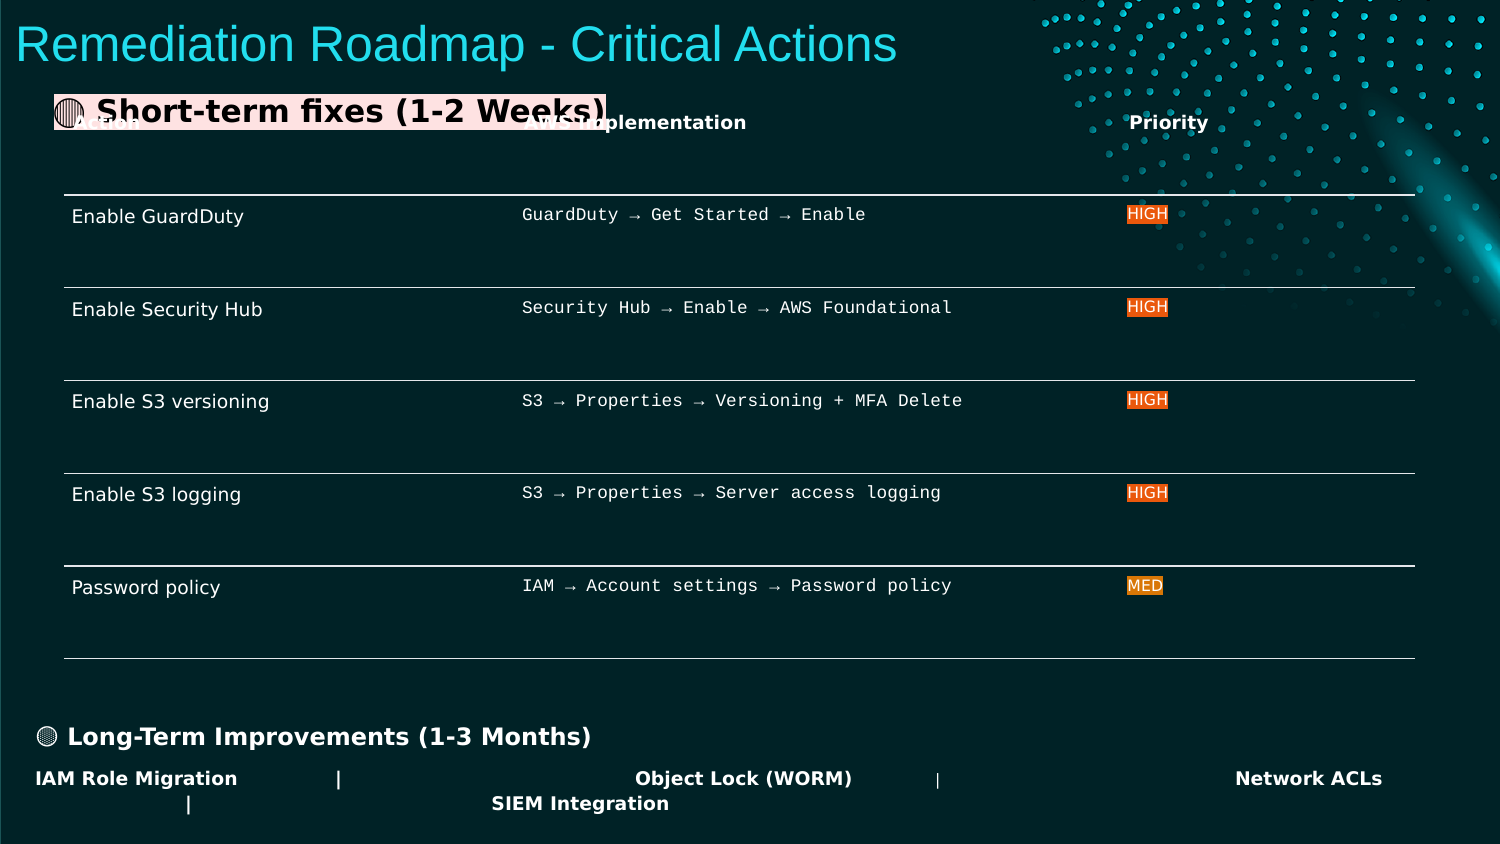

Remediation Roadmap - Critical Actions

🔴 Short-term fixes (1-2 Weeks)
| Action | AWS Implementation | Priority |
| --- | --- | --- |
| Enable GuardDuty | GuardDuty → Get Started → Enable | HIGH |
| Enable Security Hub | Security Hub → Enable → AWS Foundational | HIGH |
| Enable S3 versioning | S3 → Properties → Versioning + MFA Delete | HIGH |
| Enable S3 logging | S3 → Properties → Server access logging | HIGH |
| Password policy | IAM → Account settings → Password policy | MED |
🟡 Long-Term Improvements (1-3 Months)
IAM Role Migration 	|	  	Object Lock (WORM) 	| 	 	Network ACLs 	|		 SIEM Integration